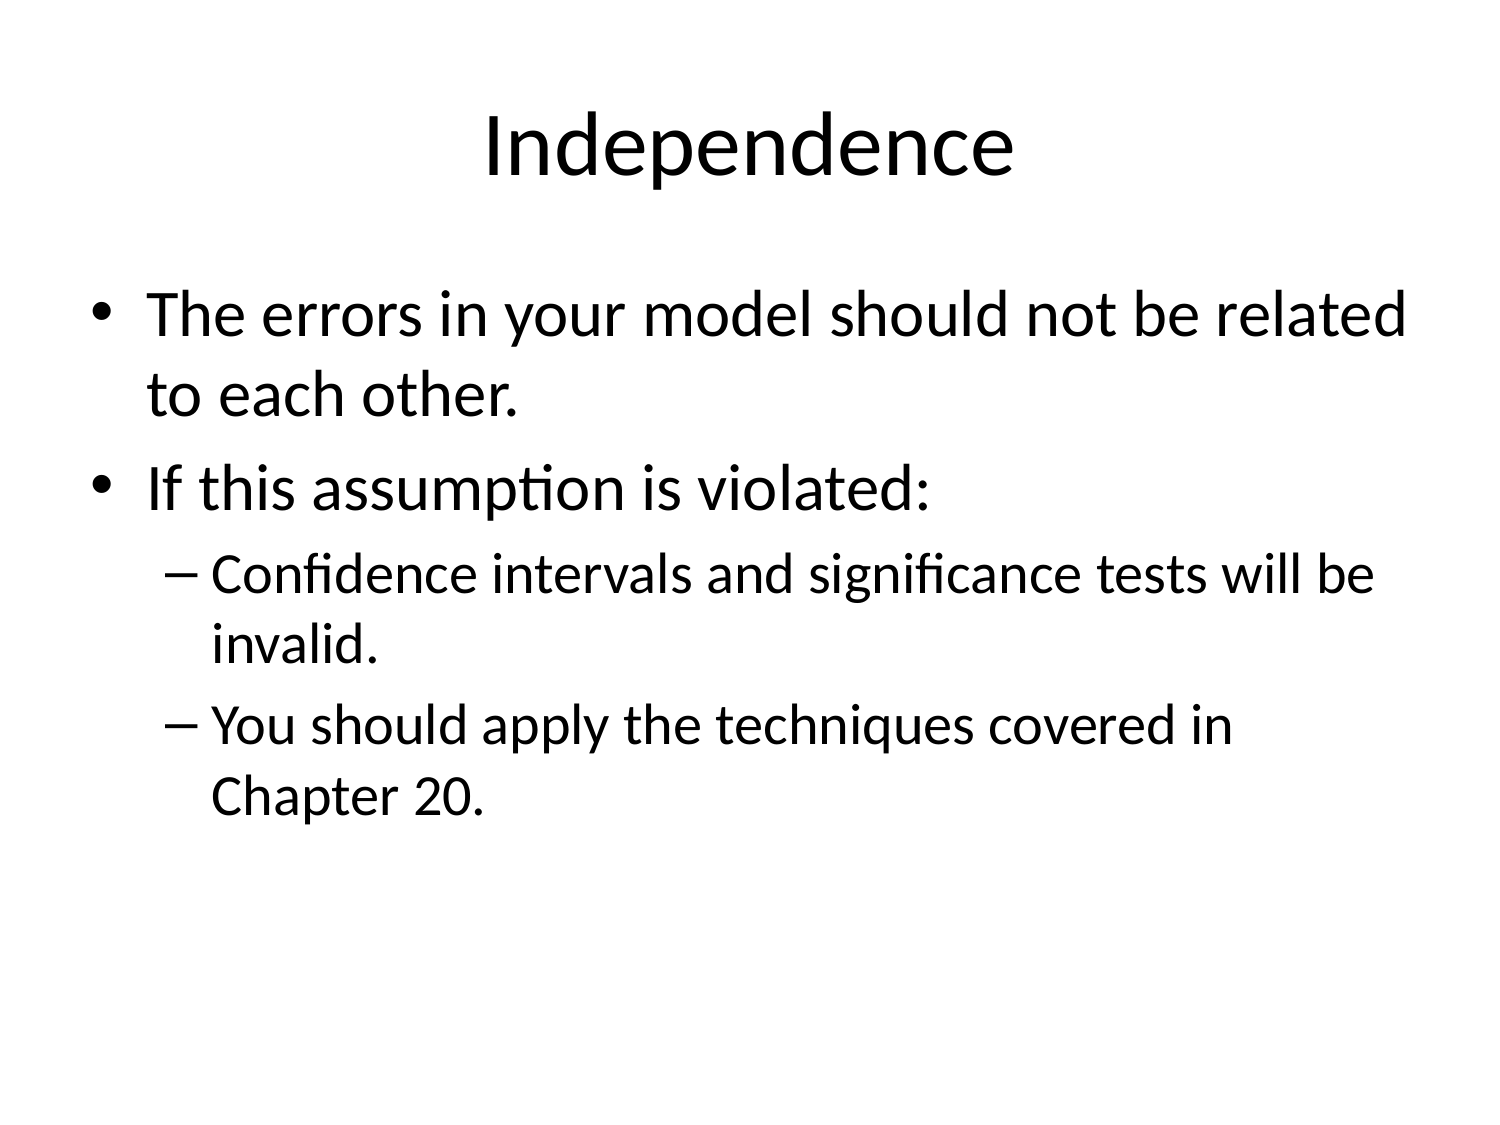

# Independence
The errors in your model should not be related to each other.
If this assumption is violated:
Confidence intervals and significance tests will be invalid.
You should apply the techniques covered in Chapter 20.